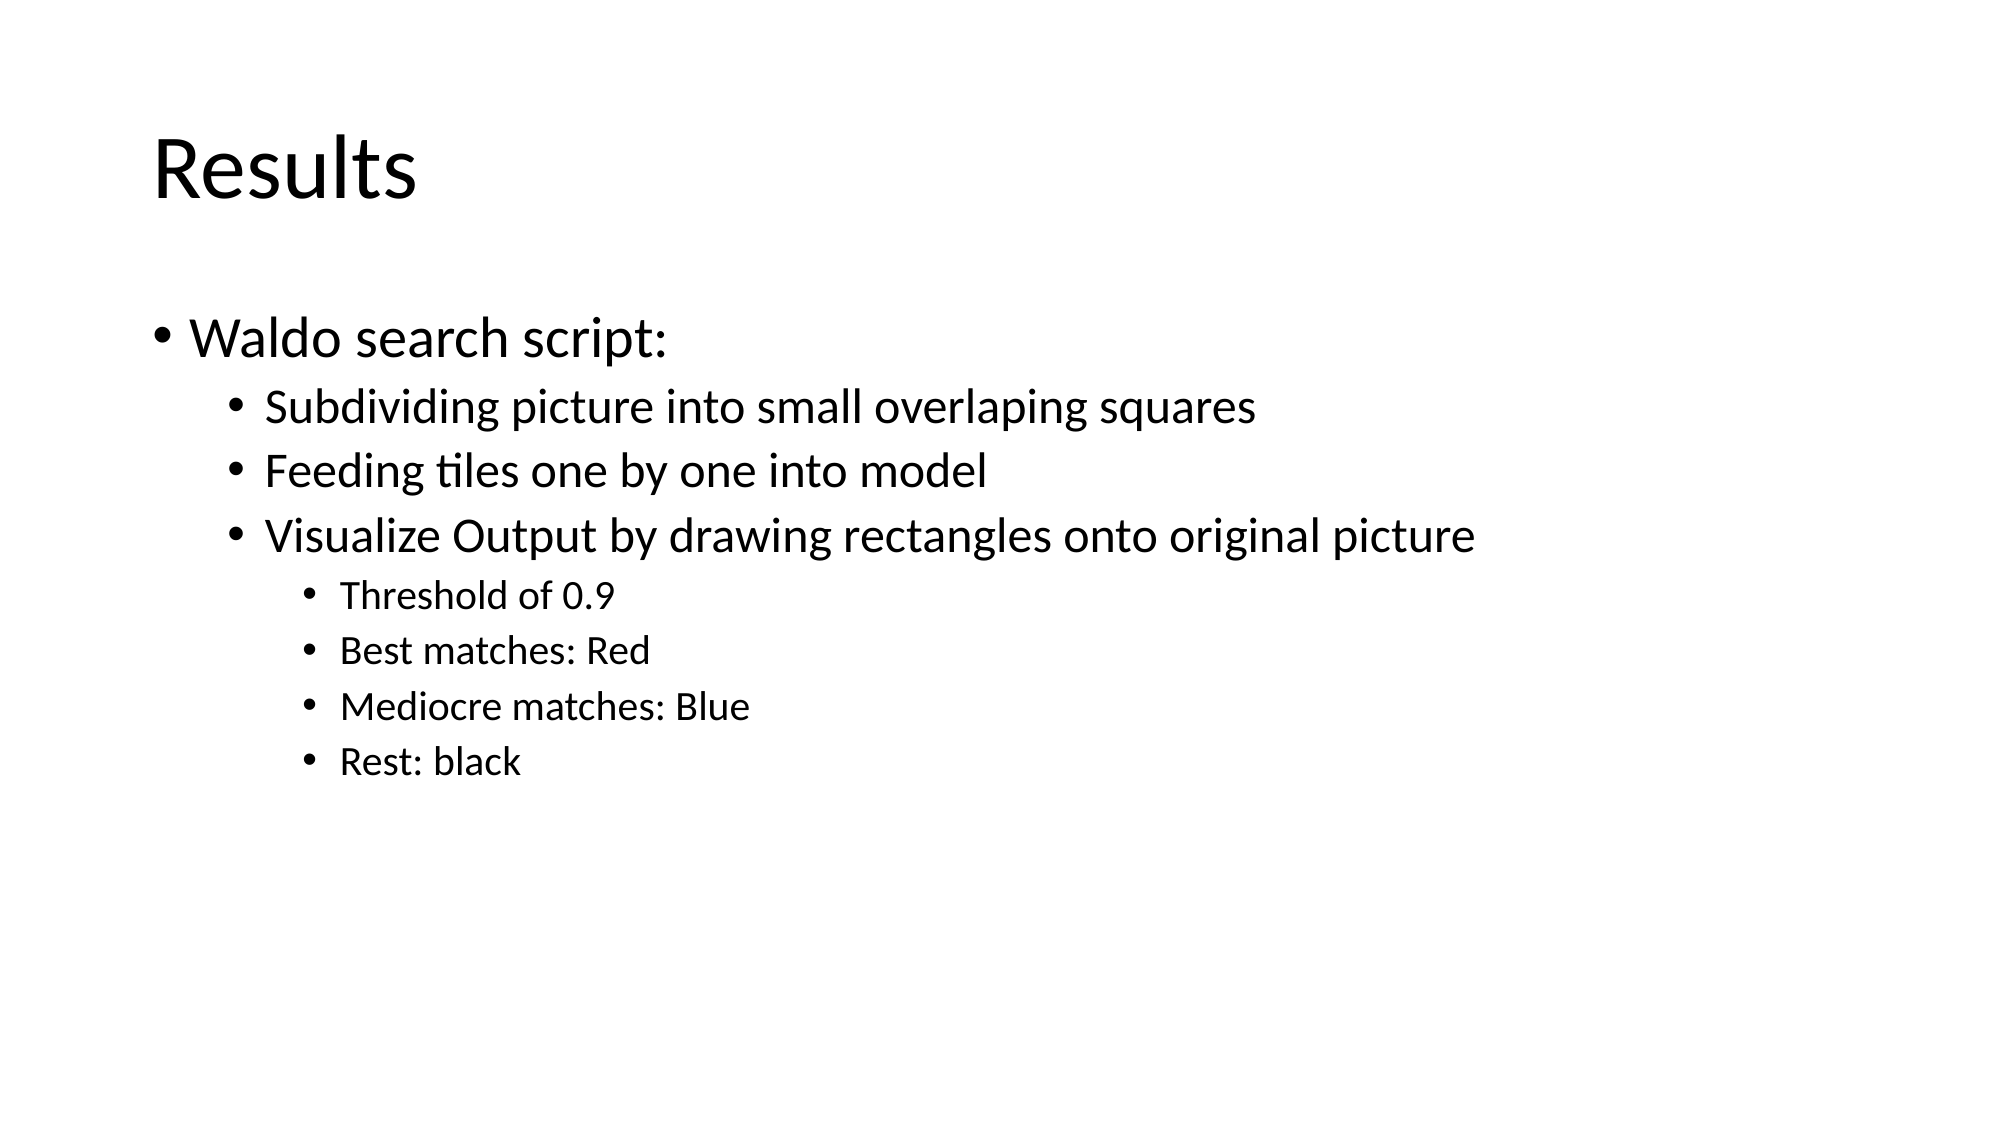

# Results
Waldo search script:
Subdividing picture into small overlaping squares
Feeding tiles one by one into model
Visualize Output by drawing rectangles onto original picture
Threshold of 0.9
Best matches: Red
Mediocre matches: Blue
Rest: black